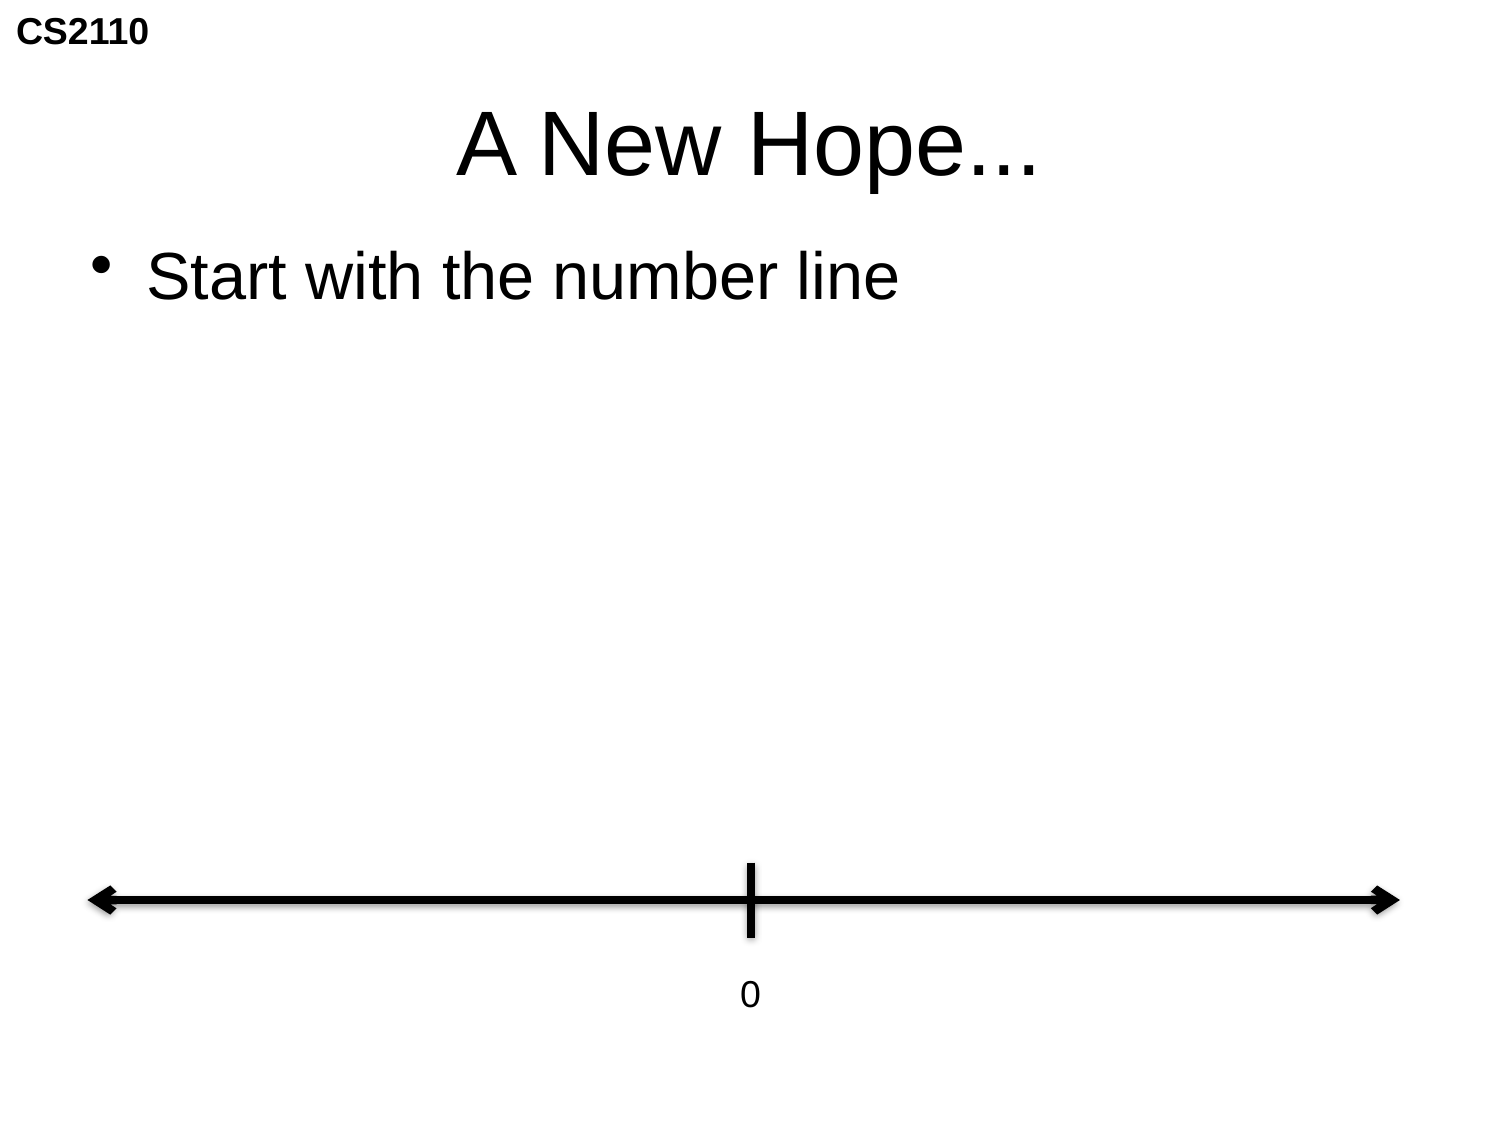

# A New Hope...
Start with the number line
0